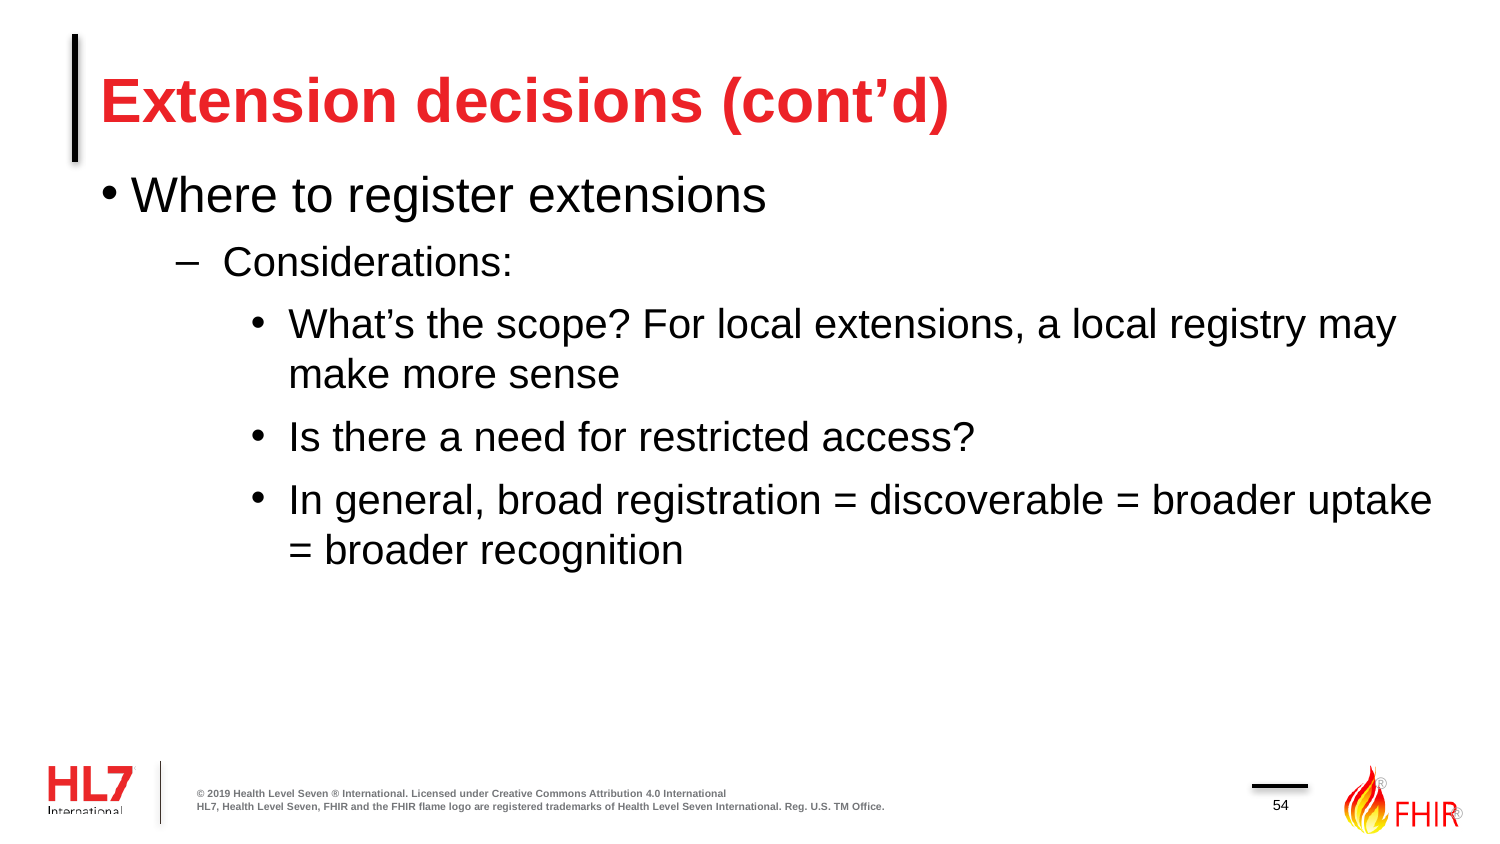

# Extension decisions (cont’d)
Where to register extensions
Considerations:
What’s the scope? For local extensions, a local registry may make more sense
Is there a need for restricted access?
In general, broad registration = discoverable = broader uptake = broader recognition
© 2019 Health Level Seven ® International. Licensed under Creative Commons Attribution 4.0 International
HL7, Health Level Seven, FHIR and the FHIR flame logo are registered trademarks of Health Level Seven International. Reg. U.S. TM Office.
54